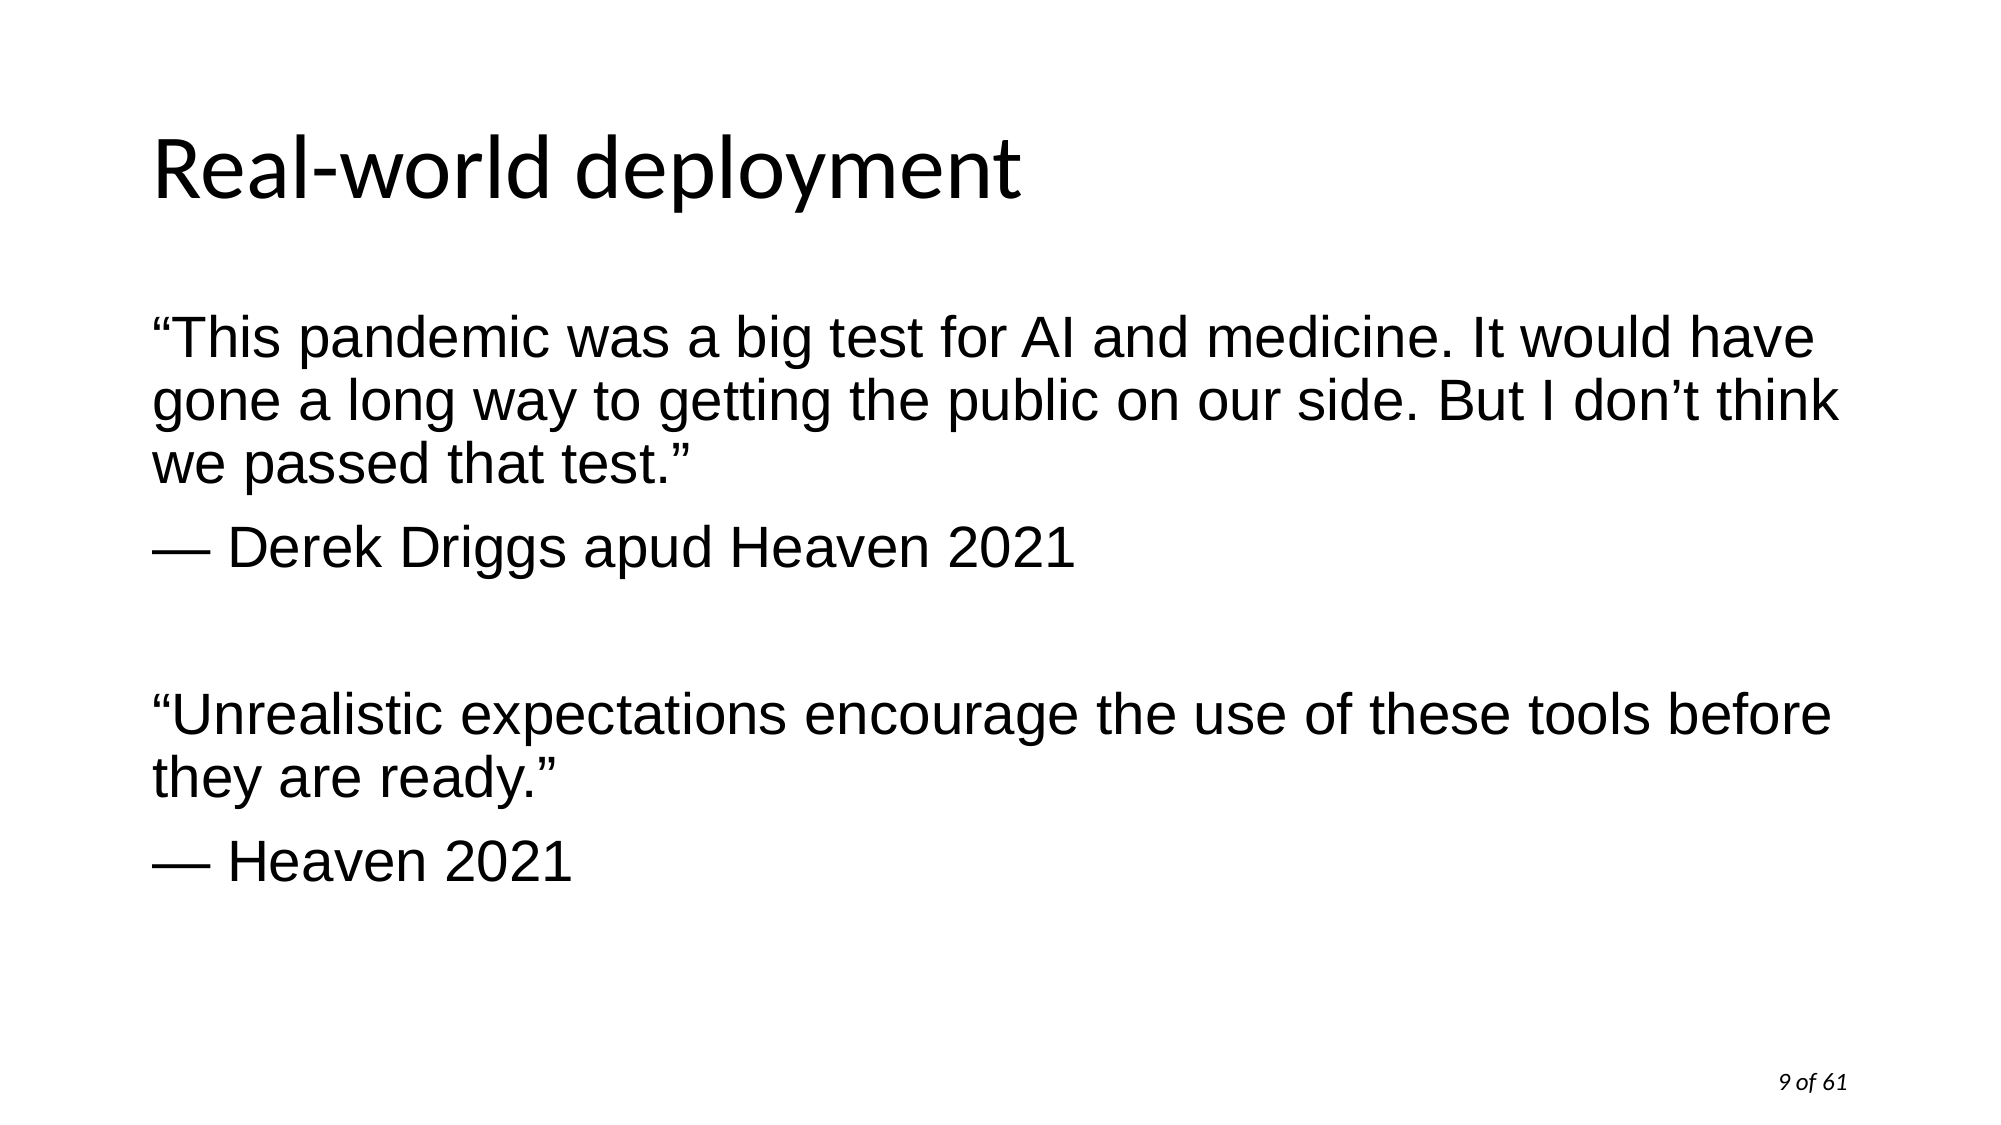

# Real-world deployment
“This pandemic was a big test for AI and medicine. It would have gone a long way to getting the public on our side. But I don’t think we passed that test.”
— Derek Driggs apud Heaven 2021

“Unrealistic expectations encourage the use of these tools before they are ready.”
— Heaven 2021